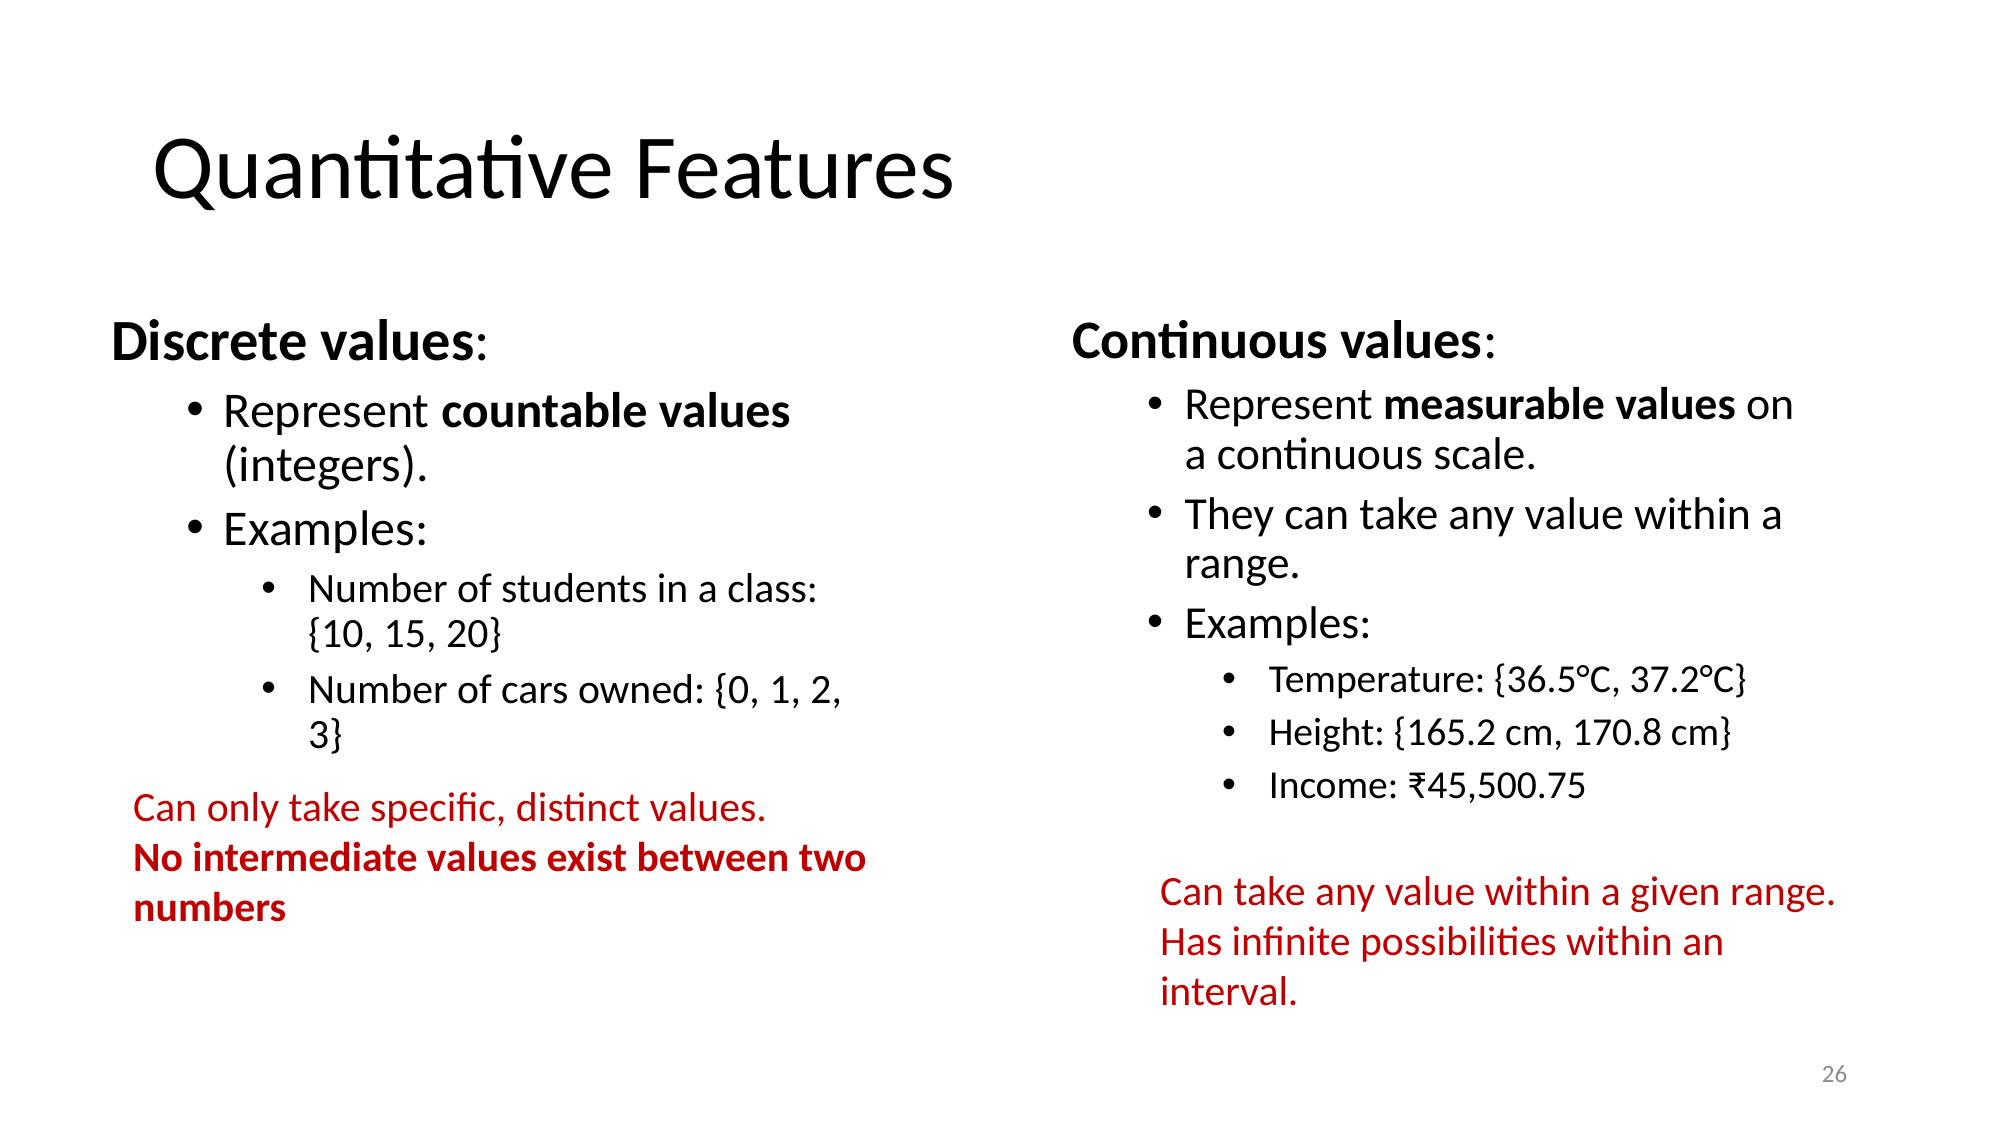

# Quantitative Features
Discrete values:
Represent countable values (integers).
Examples:
Number of students in a class: {10, 15, 20}
Number of cars owned: {0, 1, 2, 3}

Continuous values:
Represent measurable values on a continuous scale.
They can take any value within a range.
Examples:
Temperature: {36.5°C, 37.2°C}
Height: {165.2 cm, 170.8 cm}
Income: ₹45,500.75
Can only take specific, distinct values.
No intermediate values exist between two numbers
Can take any value within a given range.
Has infinite possibilities within an interval.
26